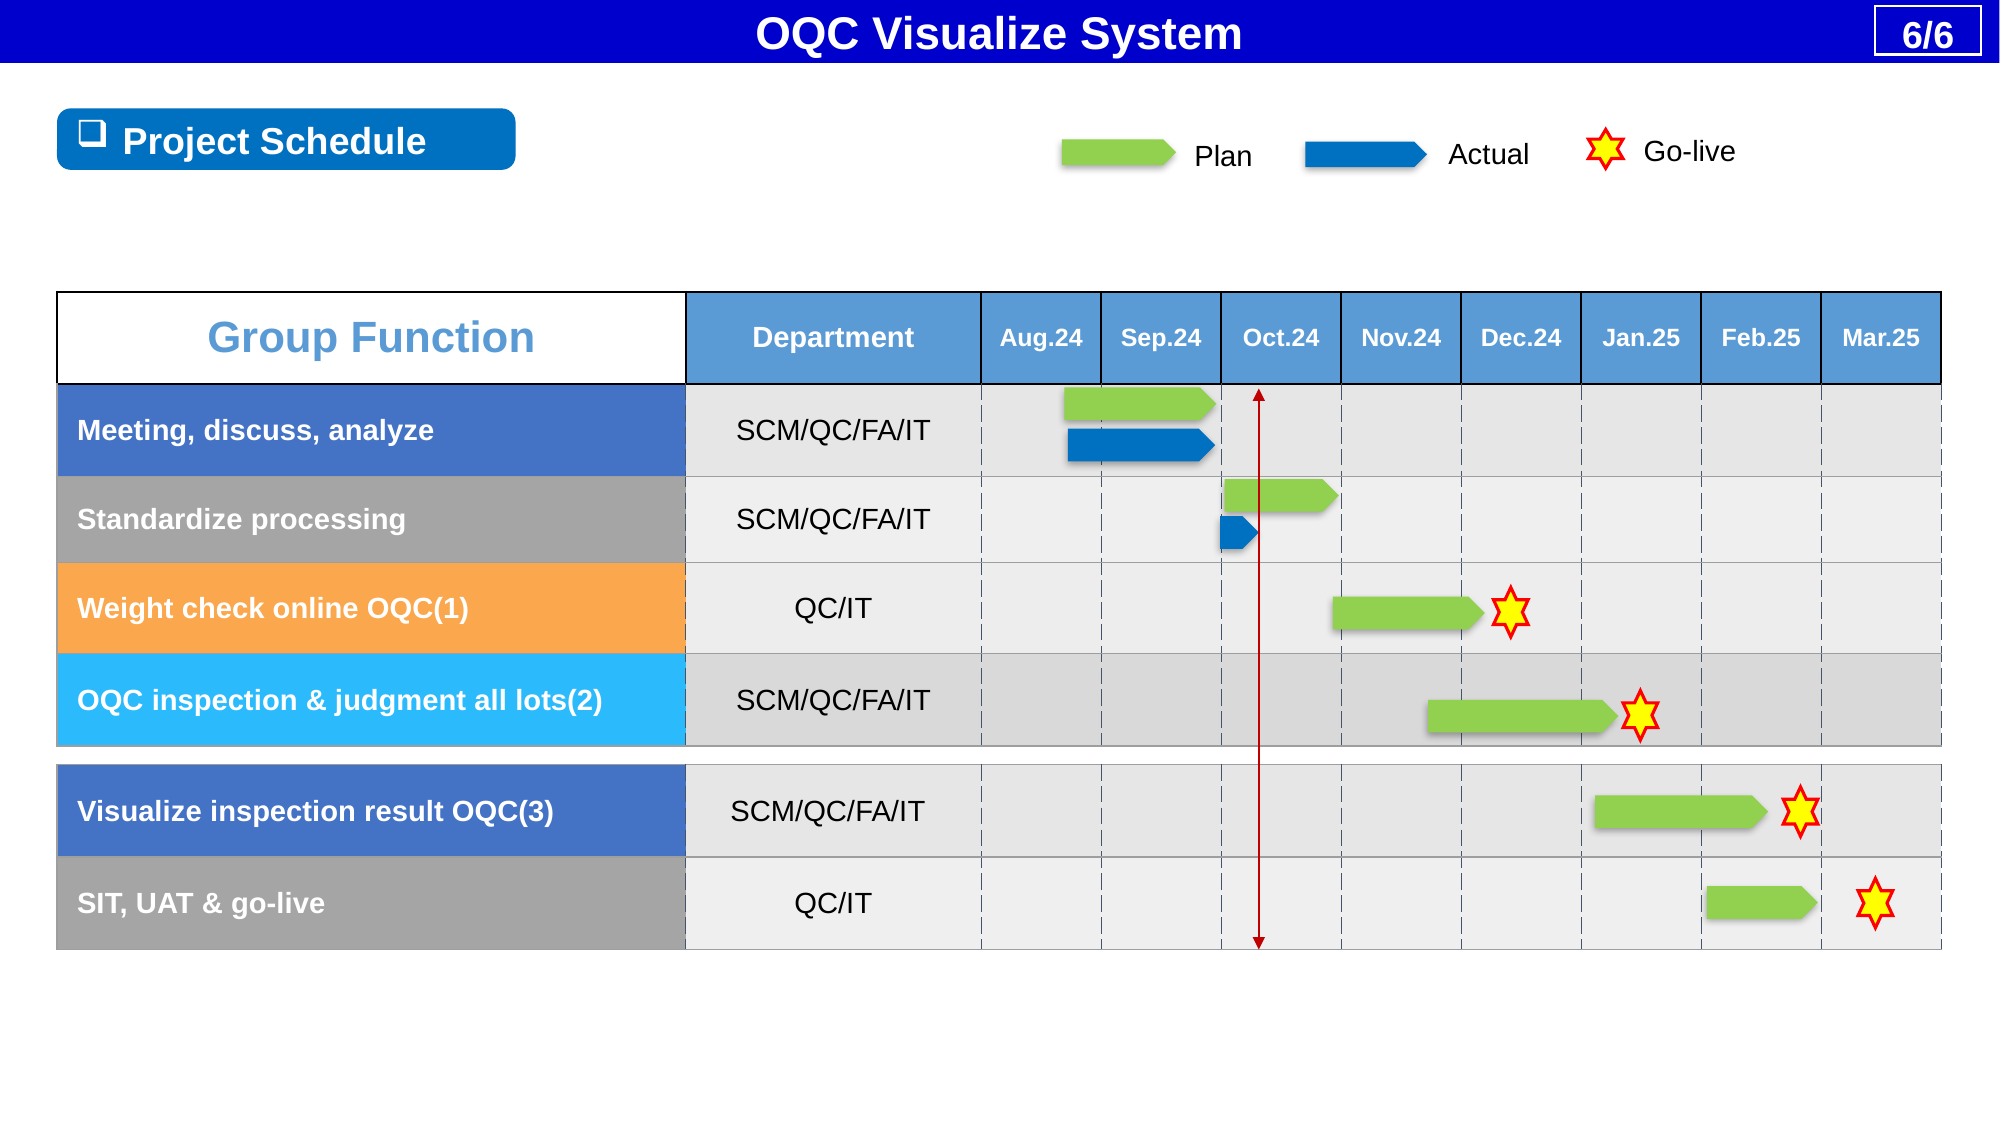

OQC Visualize System
6/6
Project Schedule
Go-live
Actual
Plan

| Group Function | Department | Aug.24 | Sep.24 | Oct.24 | Nov.24 | Dec.24 | Jan.25 | Feb.25 | Mar.25 |
| --- | --- | --- | --- | --- | --- | --- | --- | --- | --- |
| Meeting, discuss, analyze | SCM/QC/FA/IT |  |  |  |  |  |  |  |  |
| Standardize processing | SCM/QC/FA/IT |  |  |  |  |  |  |  |  |
| Weight check online OQC(1) | QC/IT |  |  |  |  |  |  |  |  |
| OQC inspection & judgment all lots(2) | SCM/QC/FA/IT |  |  |  |  |  |  |  |  |

| Visualize inspection result OQC(3) | SCM/QC/FA/IT |  |  |  |  |  |  |  |  |
| --- | --- | --- | --- | --- | --- | --- | --- | --- | --- |
| SIT, UAT & go-live | QC/IT |  |  |  |  |  |  |  |  |